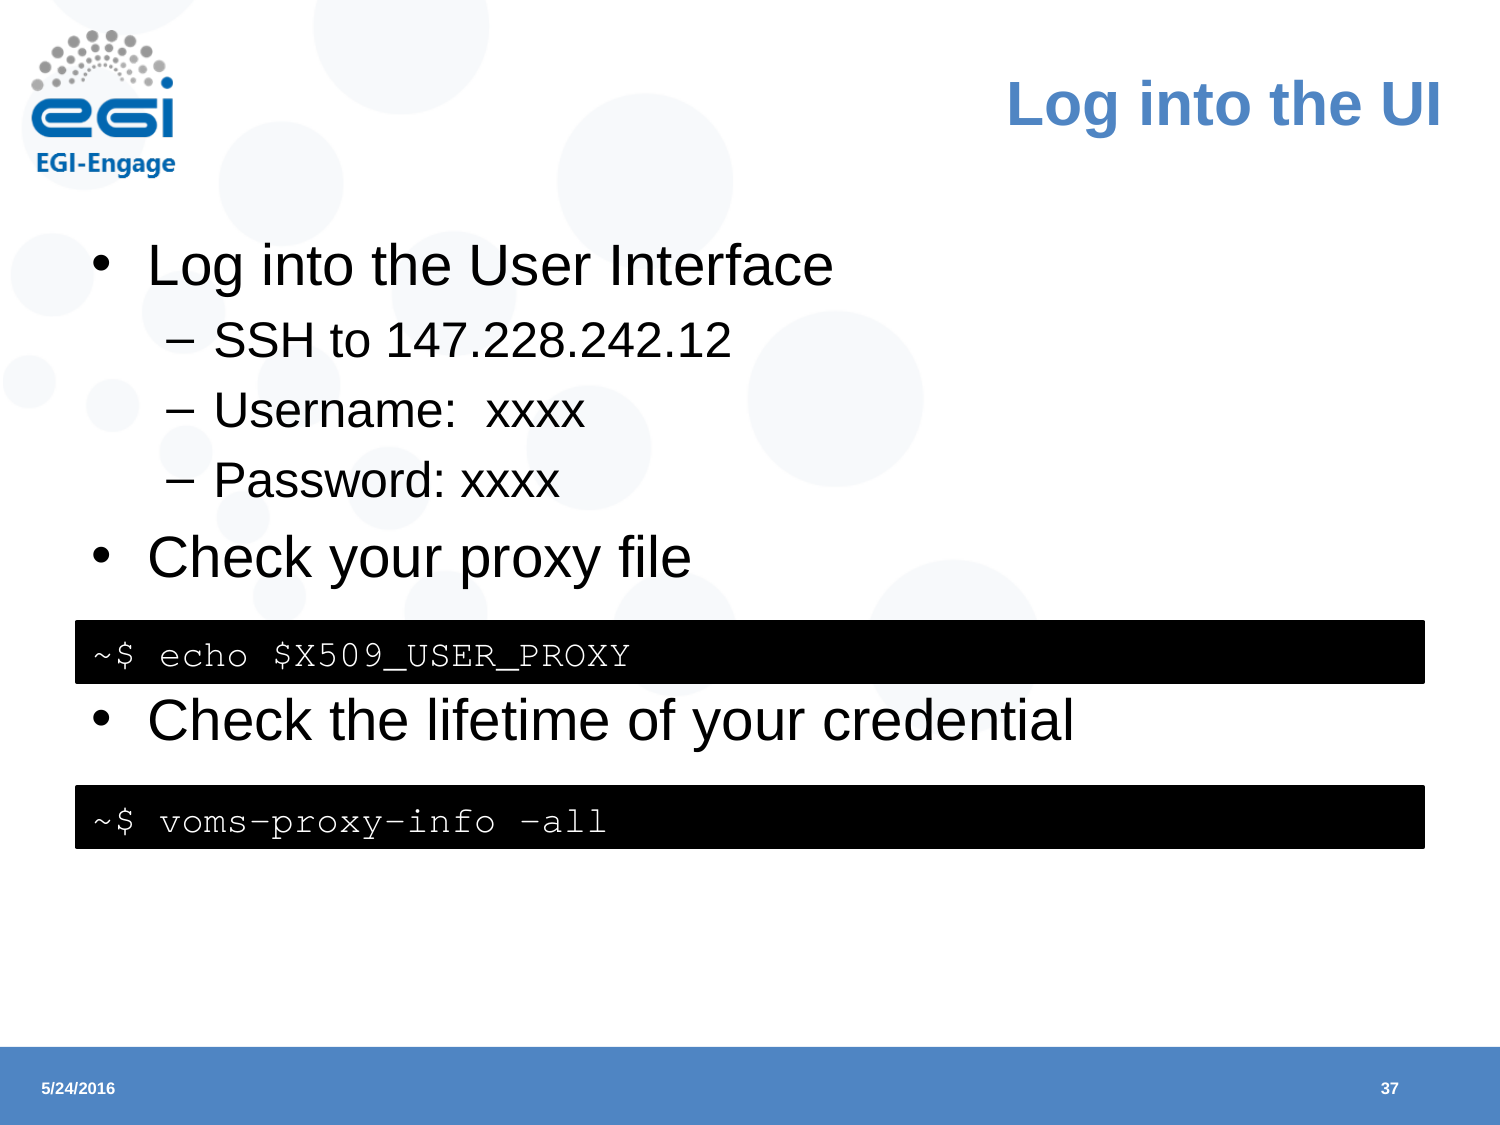

# Log into the UI
Log into the User Interface
SSH to 147.228.242.12
Username:  xxxx
Password: xxxx
Check your proxy file

Check the lifetime of your credential
~$ echo $X509_USER_PROXY
~$ voms-proxy-info –all